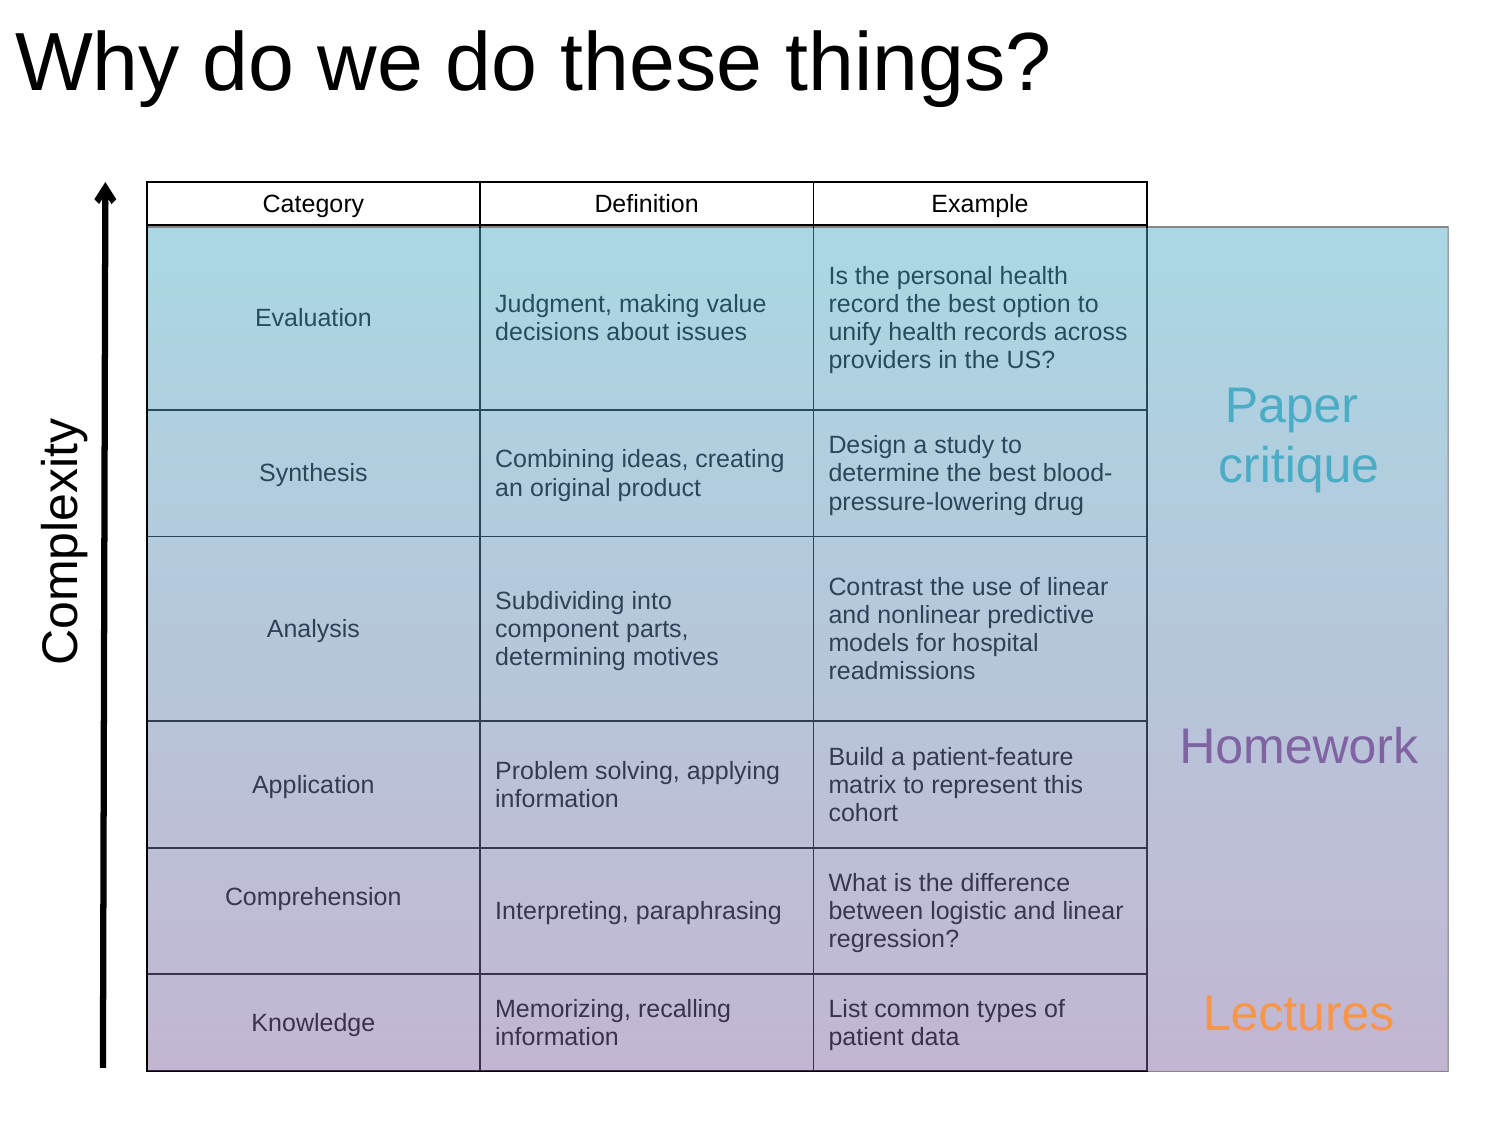

# Why do we do these things?
| Category | Definition | Example |
| --- | --- | --- |
| Evaluation | Judgment, making value decisions about issues | Is the personal health record the best option to unify health records across providers in the US? |
| Synthesis | Combining ideas, creating an original product | Design a study to determine the best blood-pressure-lowering drug |
| Analysis | Subdividing into component parts, determining motives | Contrast the use of linear and nonlinear predictive models for hospital readmissions |
| Application | Problem solving, applying information | Build a patient-feature matrix to represent this cohort |
| Comprehension | Interpreting, paraphrasing | What is the difference between logistic and linear regression? |
| Knowledge | Memorizing, recalling information | List common types of patient data |

Paper
critique
Complexity
Homework
Lectures